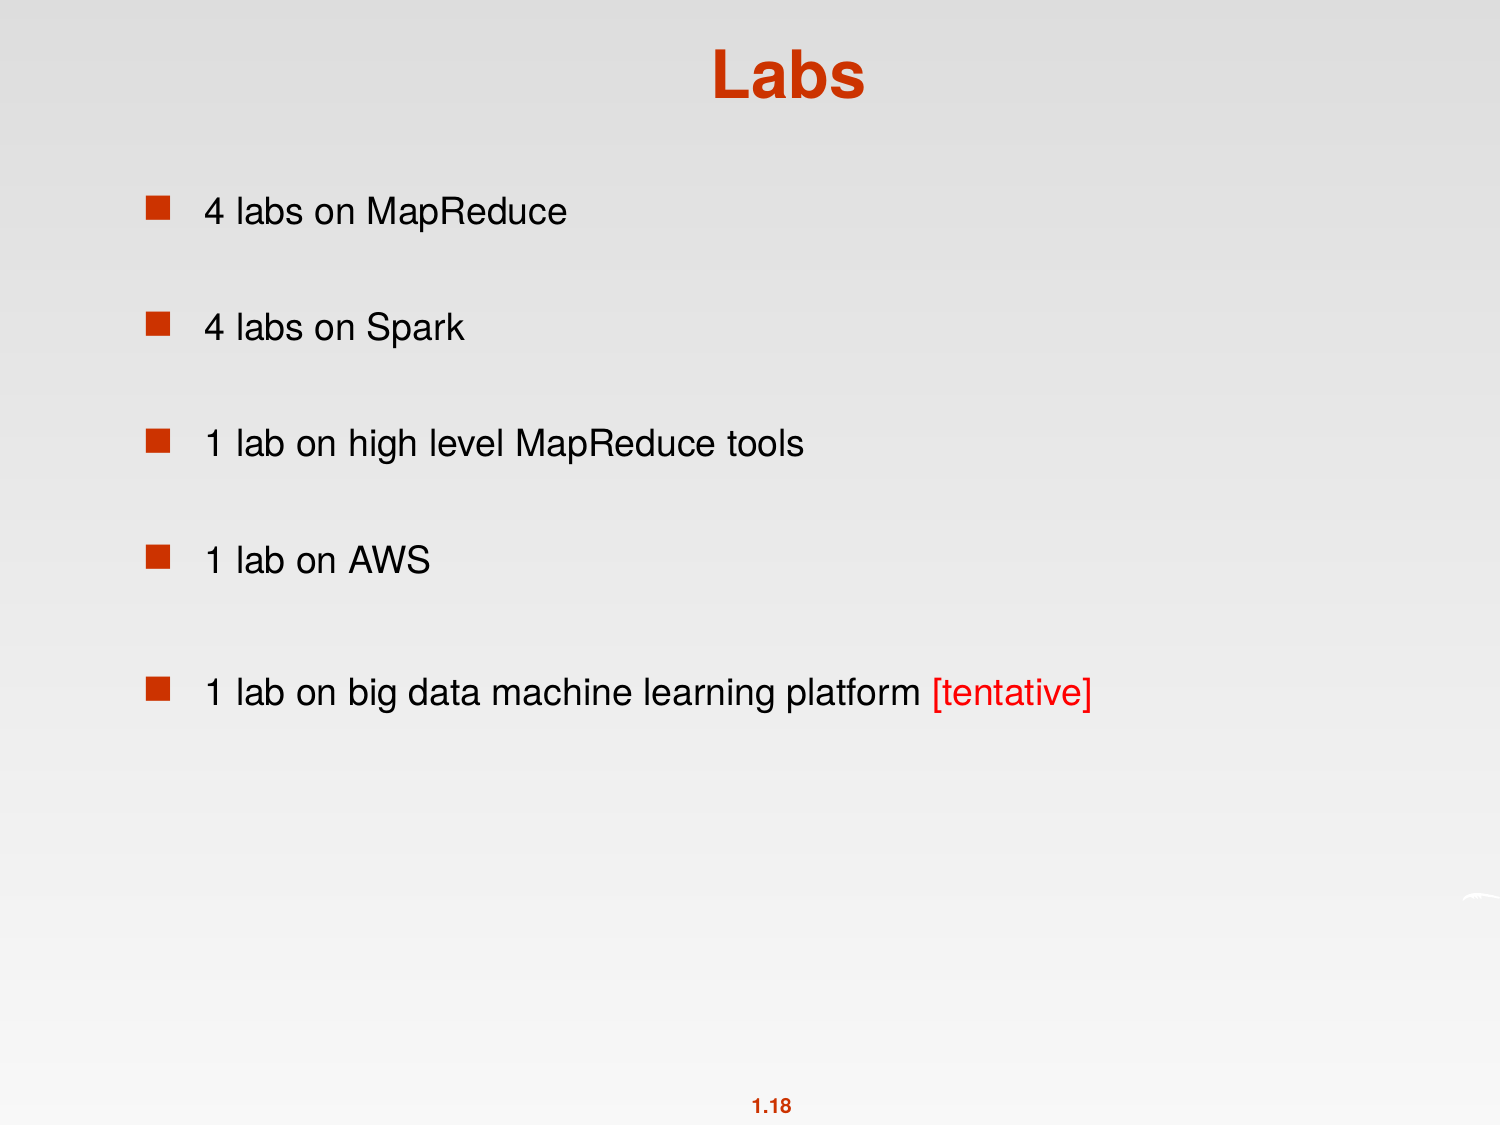

# Labs
4 labs on MapReduce

4 labs on Spark

1 lab on high level MapReduce tools

1 lab on AWS

1 lab on big data machine learning platform [tentative]